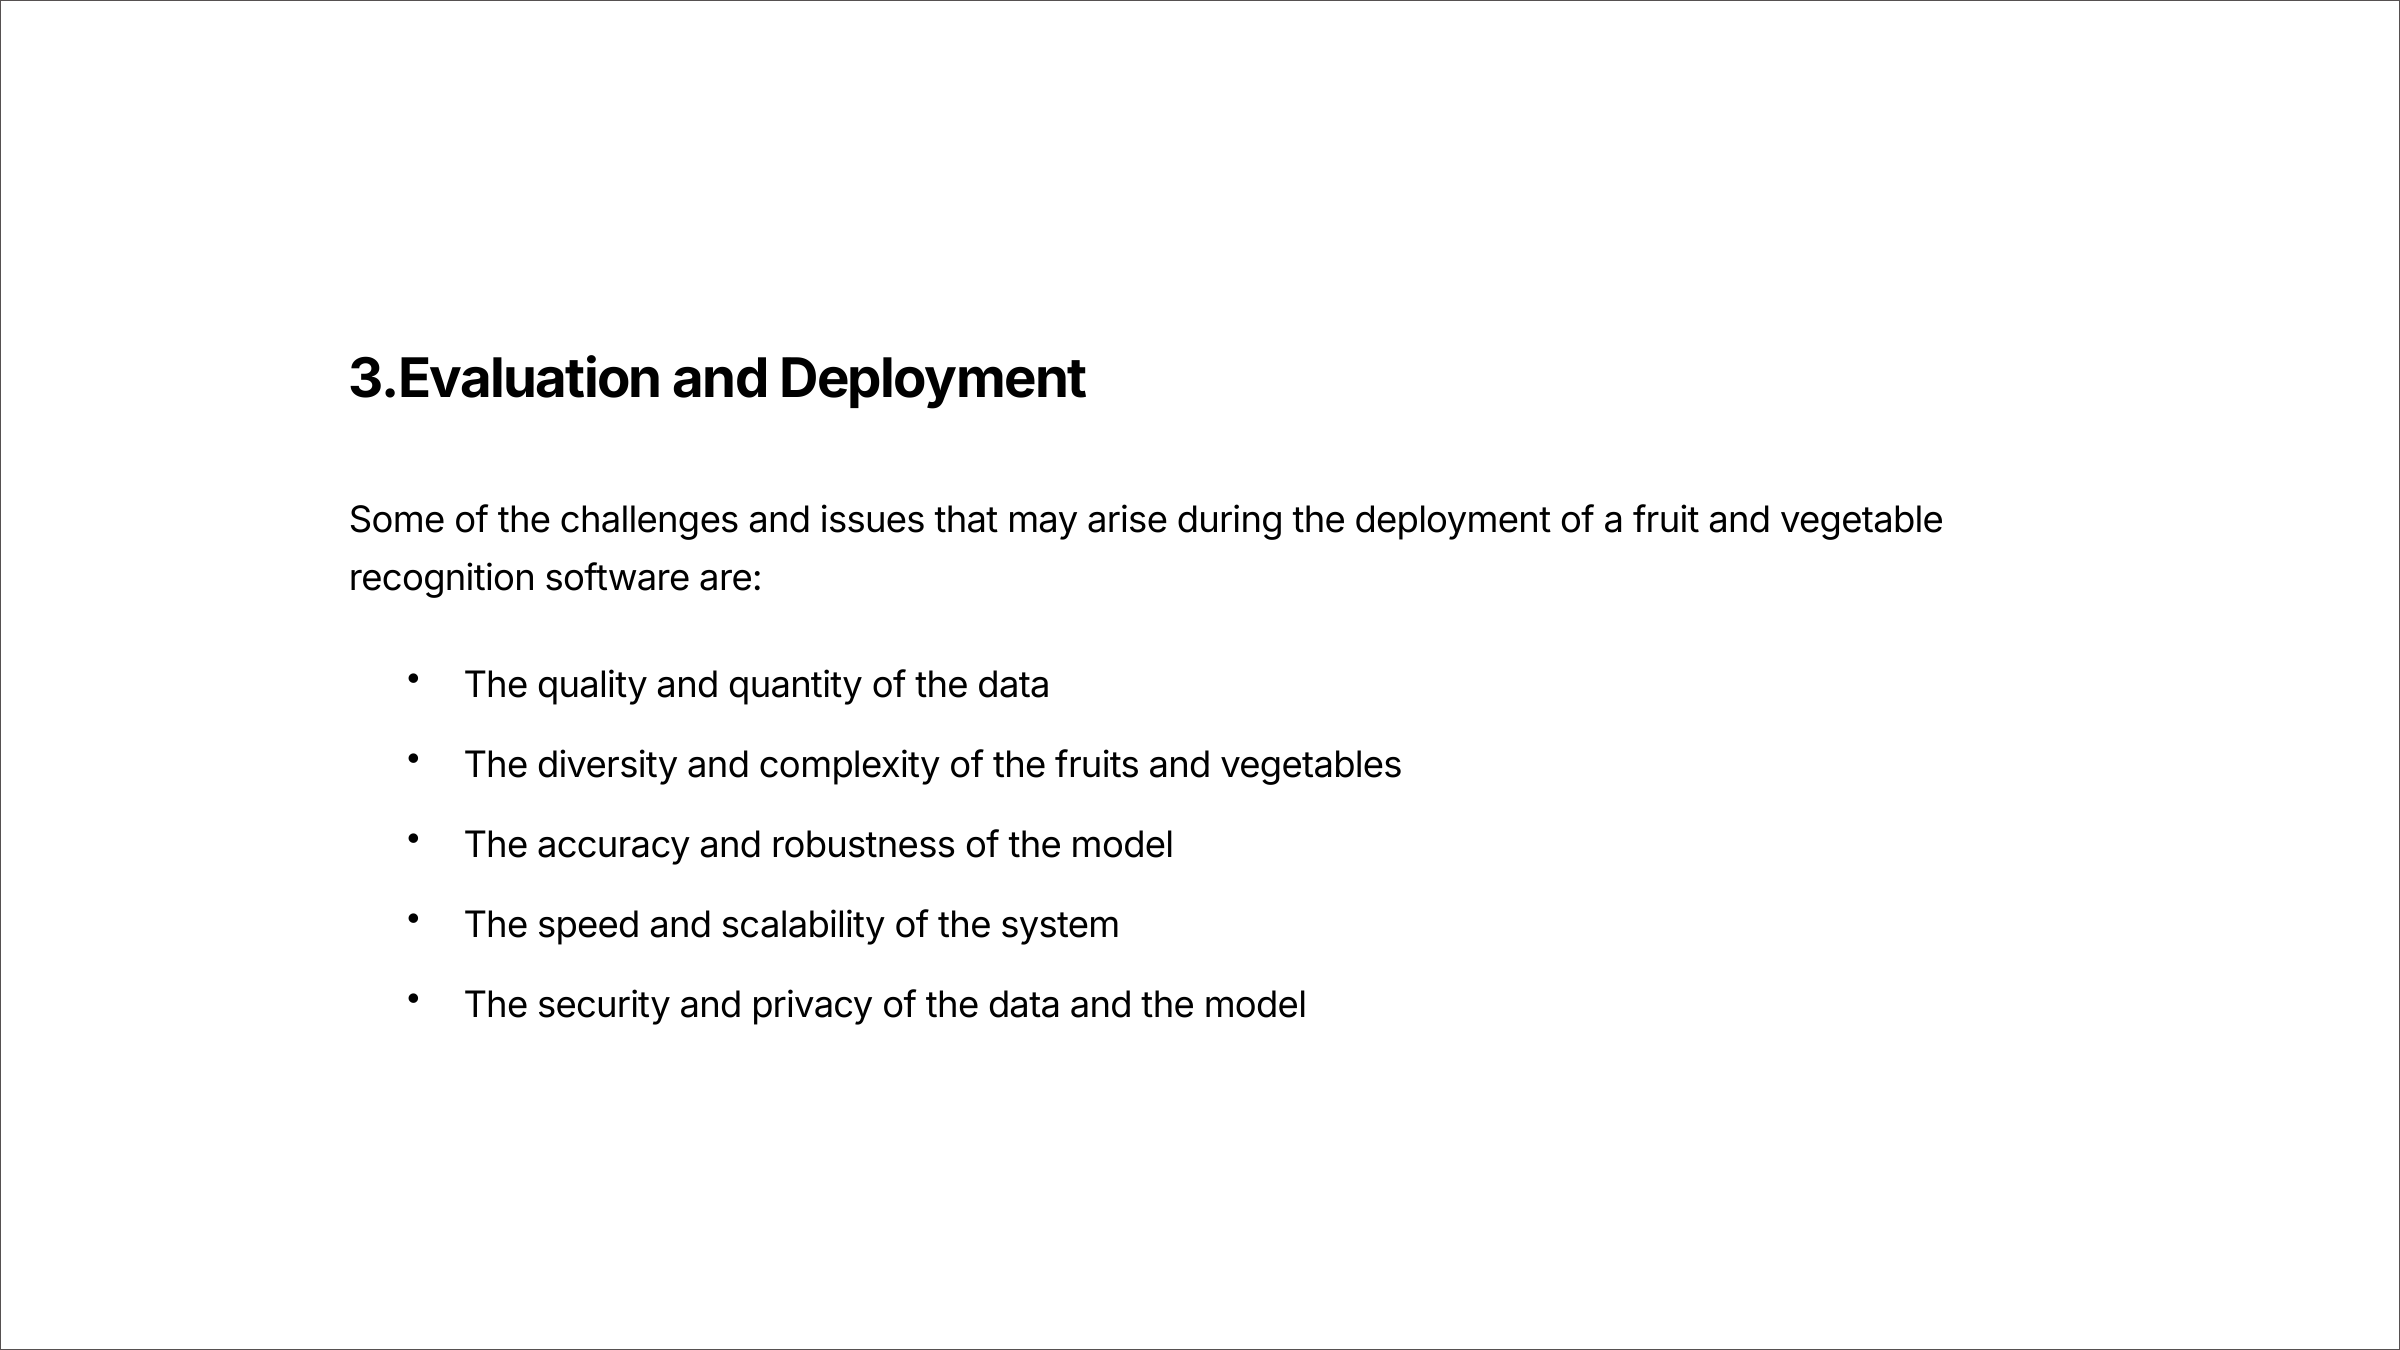

3.Evaluation and Deployment
Some of the challenges and issues that may arise during the deployment of a fruit and vegetable recognition software are:
The quality and quantity of the data
The diversity and complexity of the fruits and vegetables
The accuracy and robustness of the model
The speed and scalability of the system
The security and privacy of the data and the model